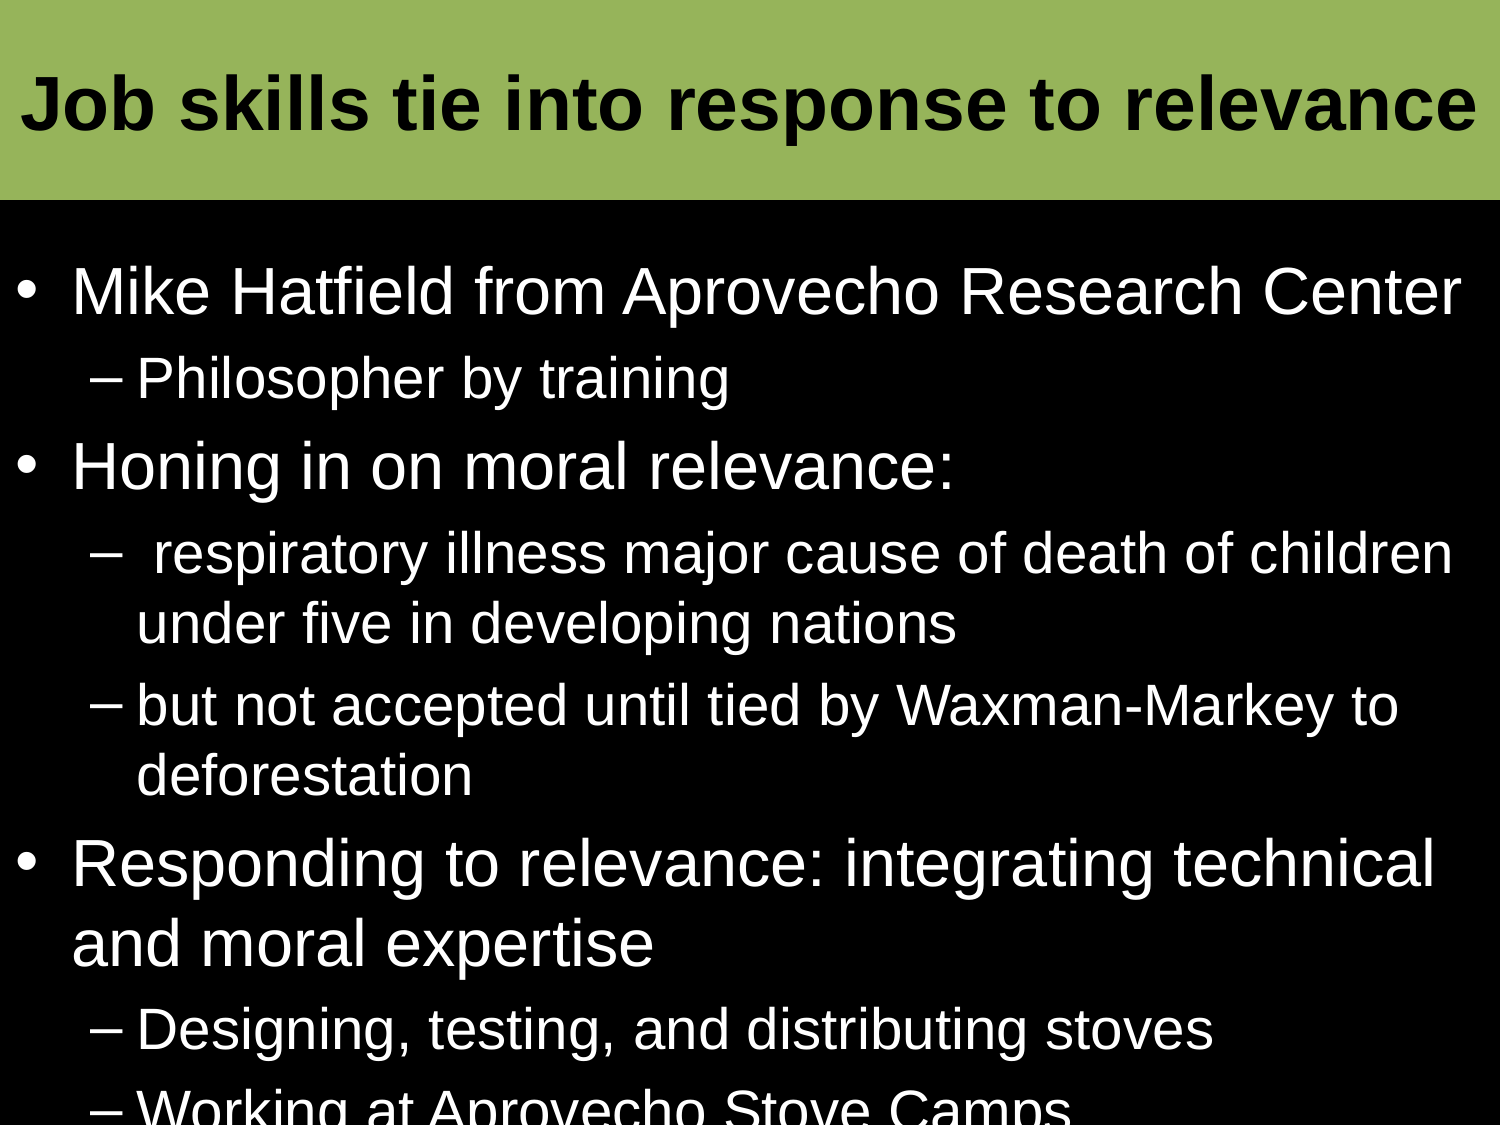

# Job skills tie into response to relevance

Mike Hatfield from Aprovecho Research Center
Philosopher by training
Honing in on moral relevance:
 respiratory illness major cause of death of children under five in developing nations
but not accepted until tied by Waxman-Markey to deforestation
Responding to relevance: integrating technical and moral expertise
Designing, testing, and distributing stoves
Working at Aprovecho Stove Camps